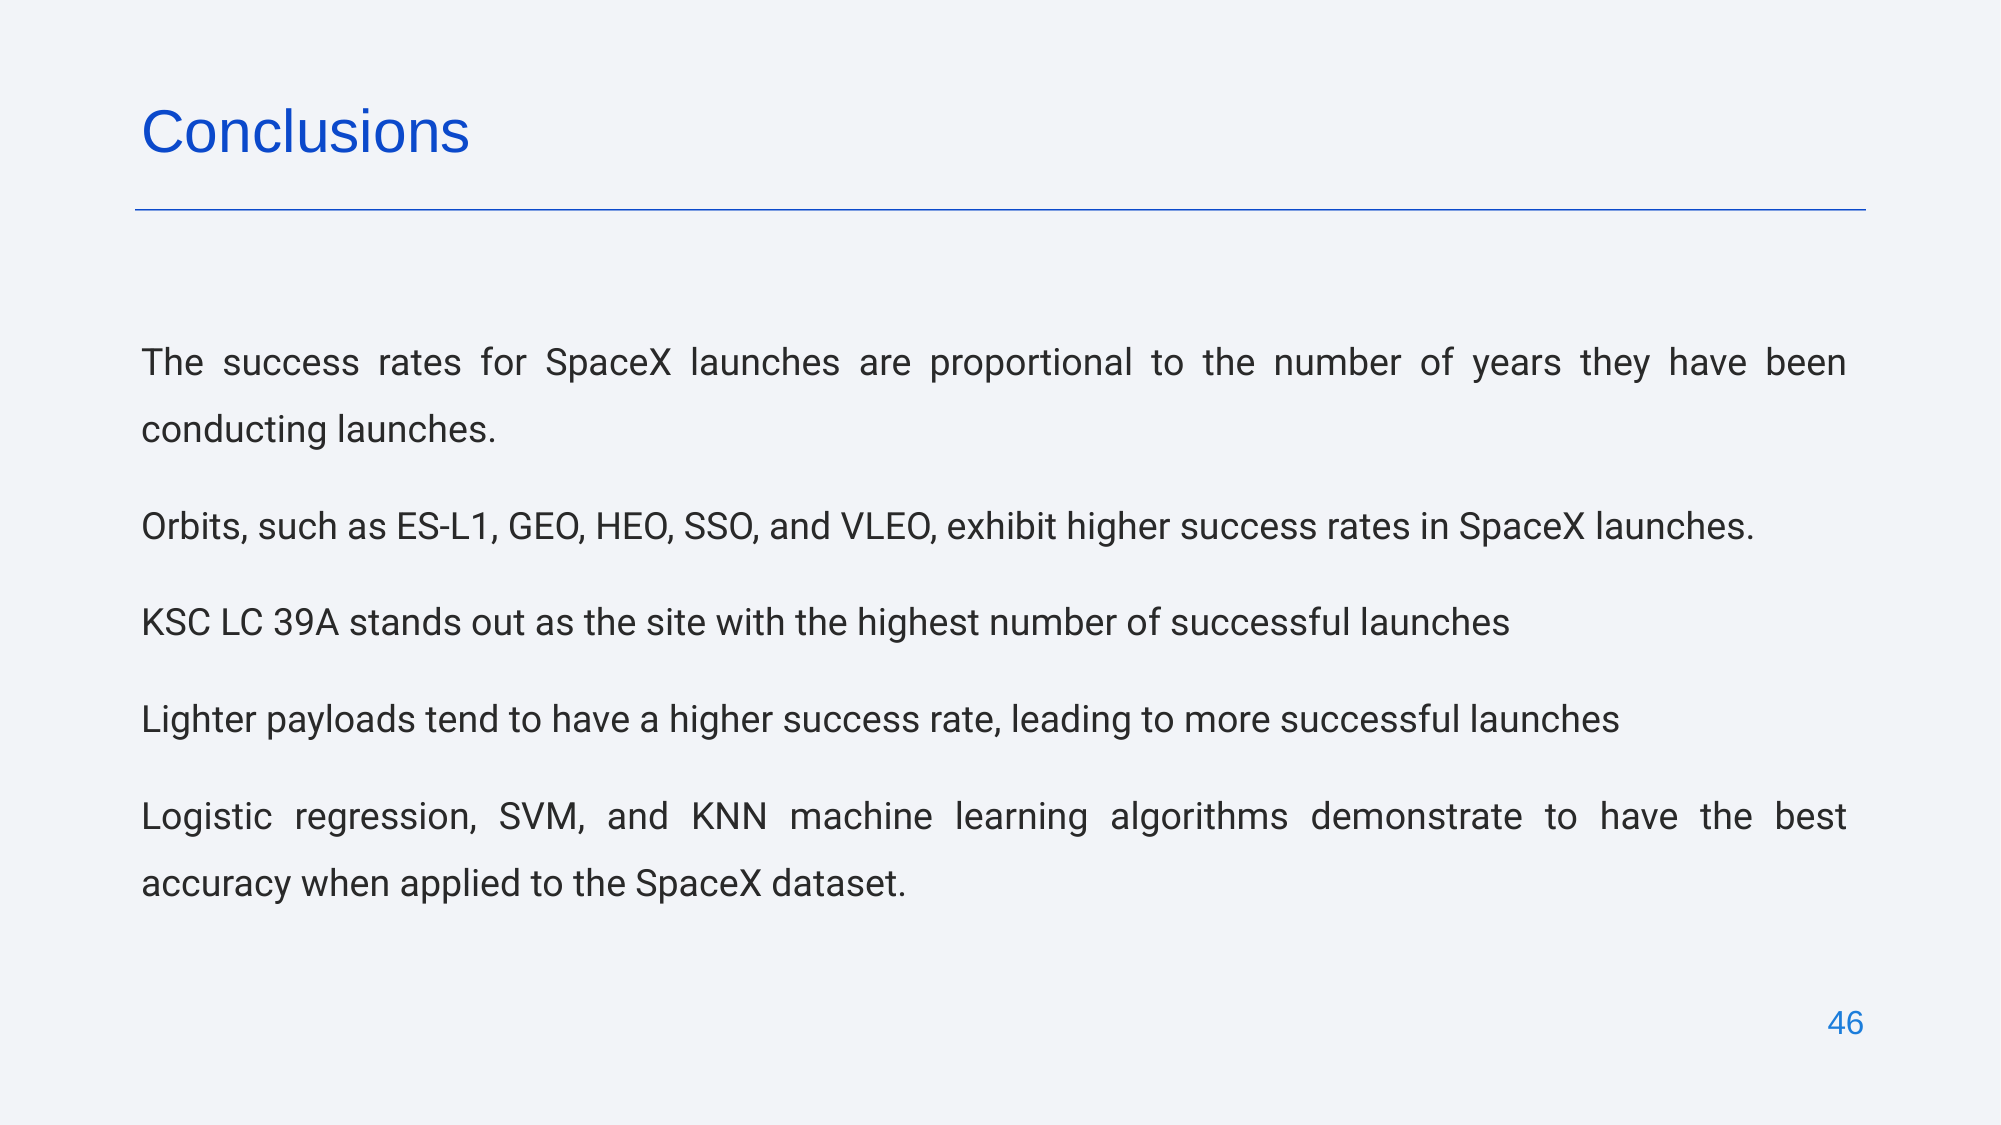

Conclusions
The success rates for SpaceX launches are proportional to the number of years they have been conducting launches.
Orbits, such as ES-L1, GEO, HEO, SSO, and VLEO, exhibit higher success rates in SpaceX launches.
KSC LC 39A stands out as the site with the highest number of successful launches
Lighter payloads tend to have a higher success rate, leading to more successful launches
Logistic regression, SVM, and KNN machine learning algorithms demonstrate to have the best accuracy when applied to the SpaceX dataset.
46